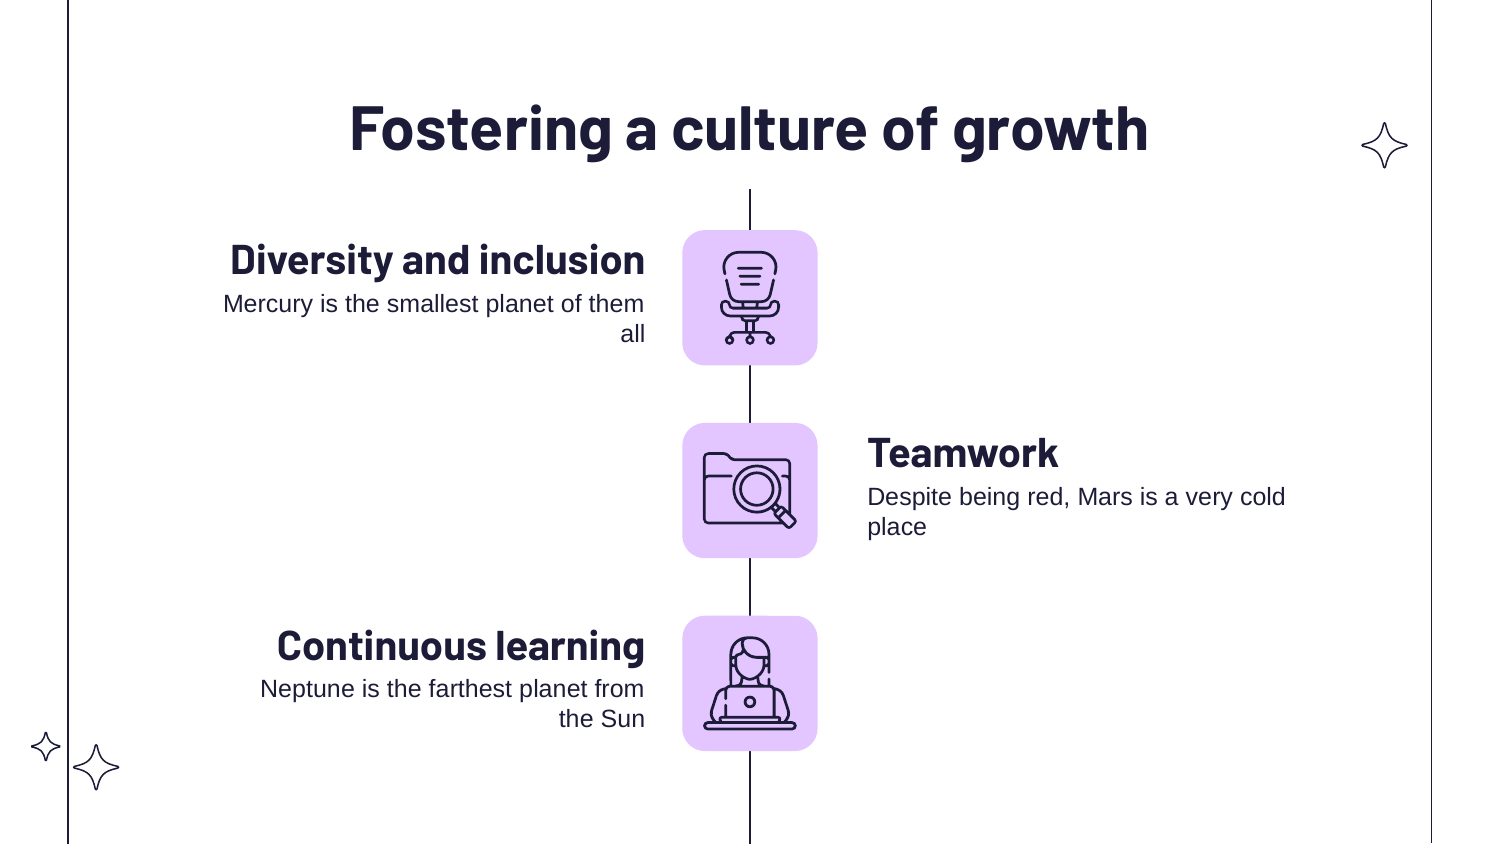

# Fostering a culture of growth
Diversity and inclusion

Mercury is the smallest planet of them all
Teamwork

Despite being red, Mars is a very cold place
Continuous learning

Neptune is the farthest planet from the Sun